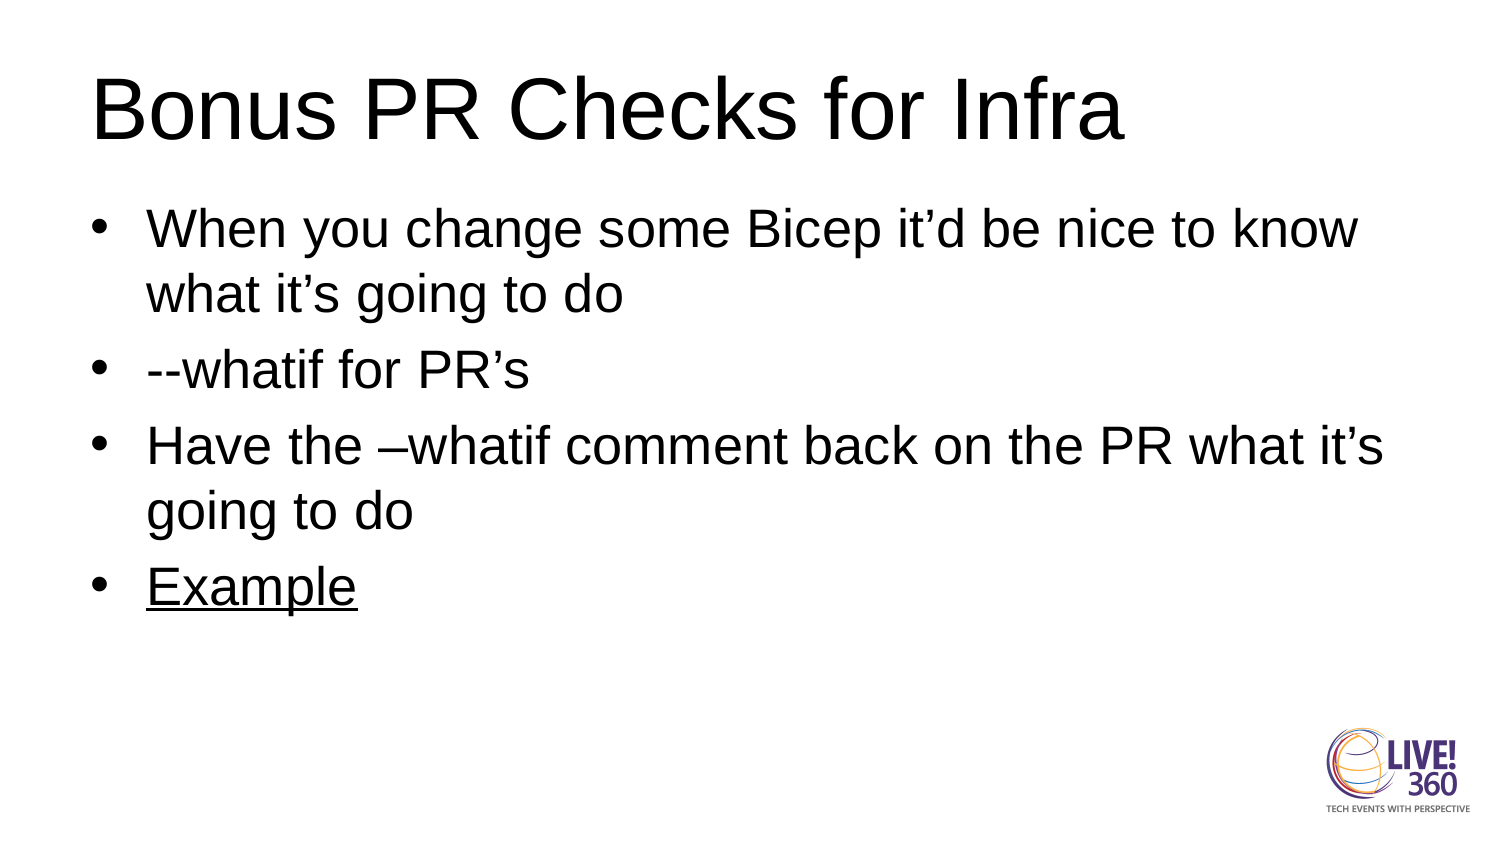

# Bonus PR Checks for Infra
When you change some Bicep it’d be nice to know what it’s going to do
--whatif for PR’s
Have the –whatif comment back on the PR what it’s going to do
Example